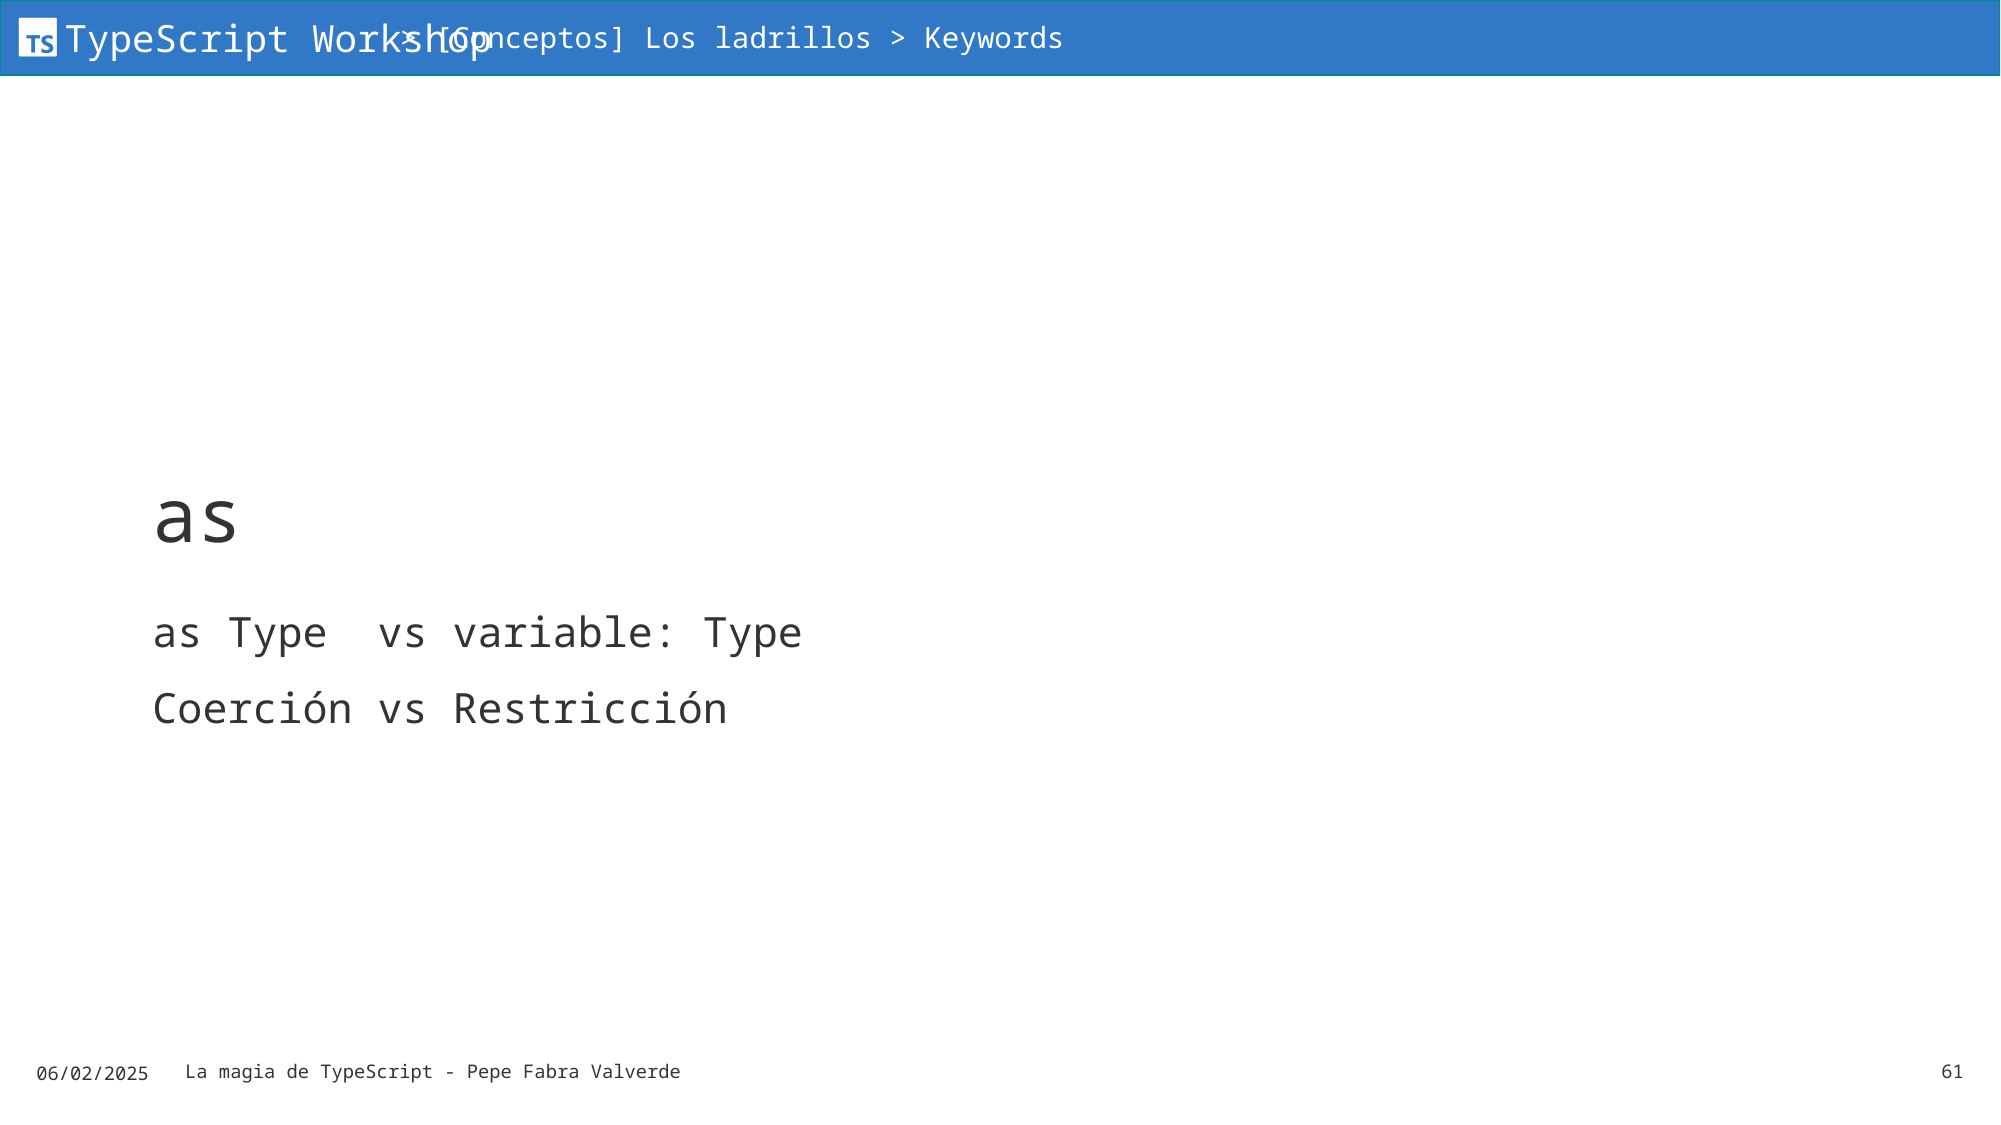

> [Conceptos] Los ladrillos > Keywords
# as
as Type  vs variable: Type
Coerción vs Restricción
06/02/2025
La magia de TypeScript - Pepe Fabra Valverde
61